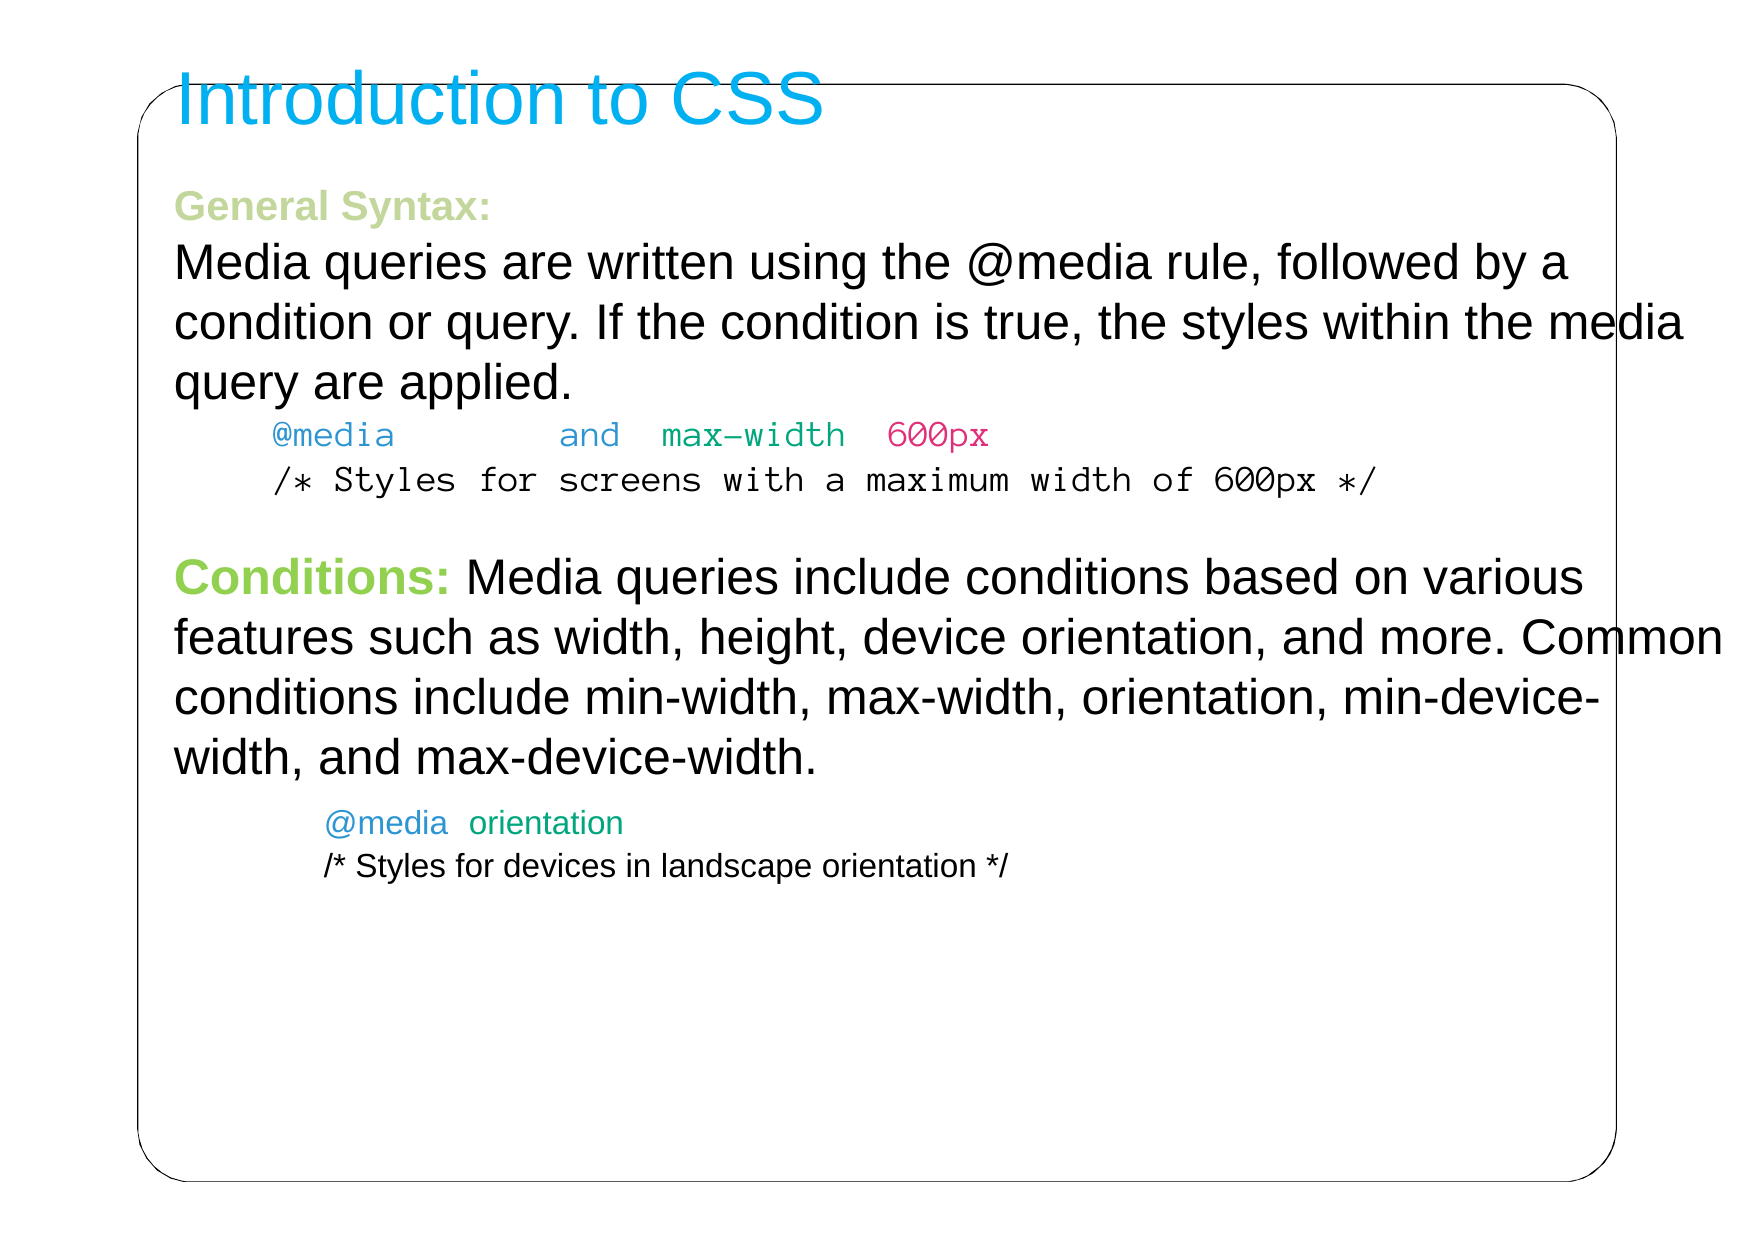

# Introduction to CSS
General Syntax:
Media queries are written using the @media rule, followed by a condition or query. If the condition is true, the styles within the media query are applied.
@media screen and (max-width: 600px) {
/* Styles for screens with a maximum width of 600px */
}
Conditions: Media queries include conditions based on various features such as width, height, device orientation, and more. Common conditions include min-width, max-width, orientation, min-device-width, and max-device-width.
	@media (orientation: landscape) {
	/* Styles for devices in landscape orientation */
	}